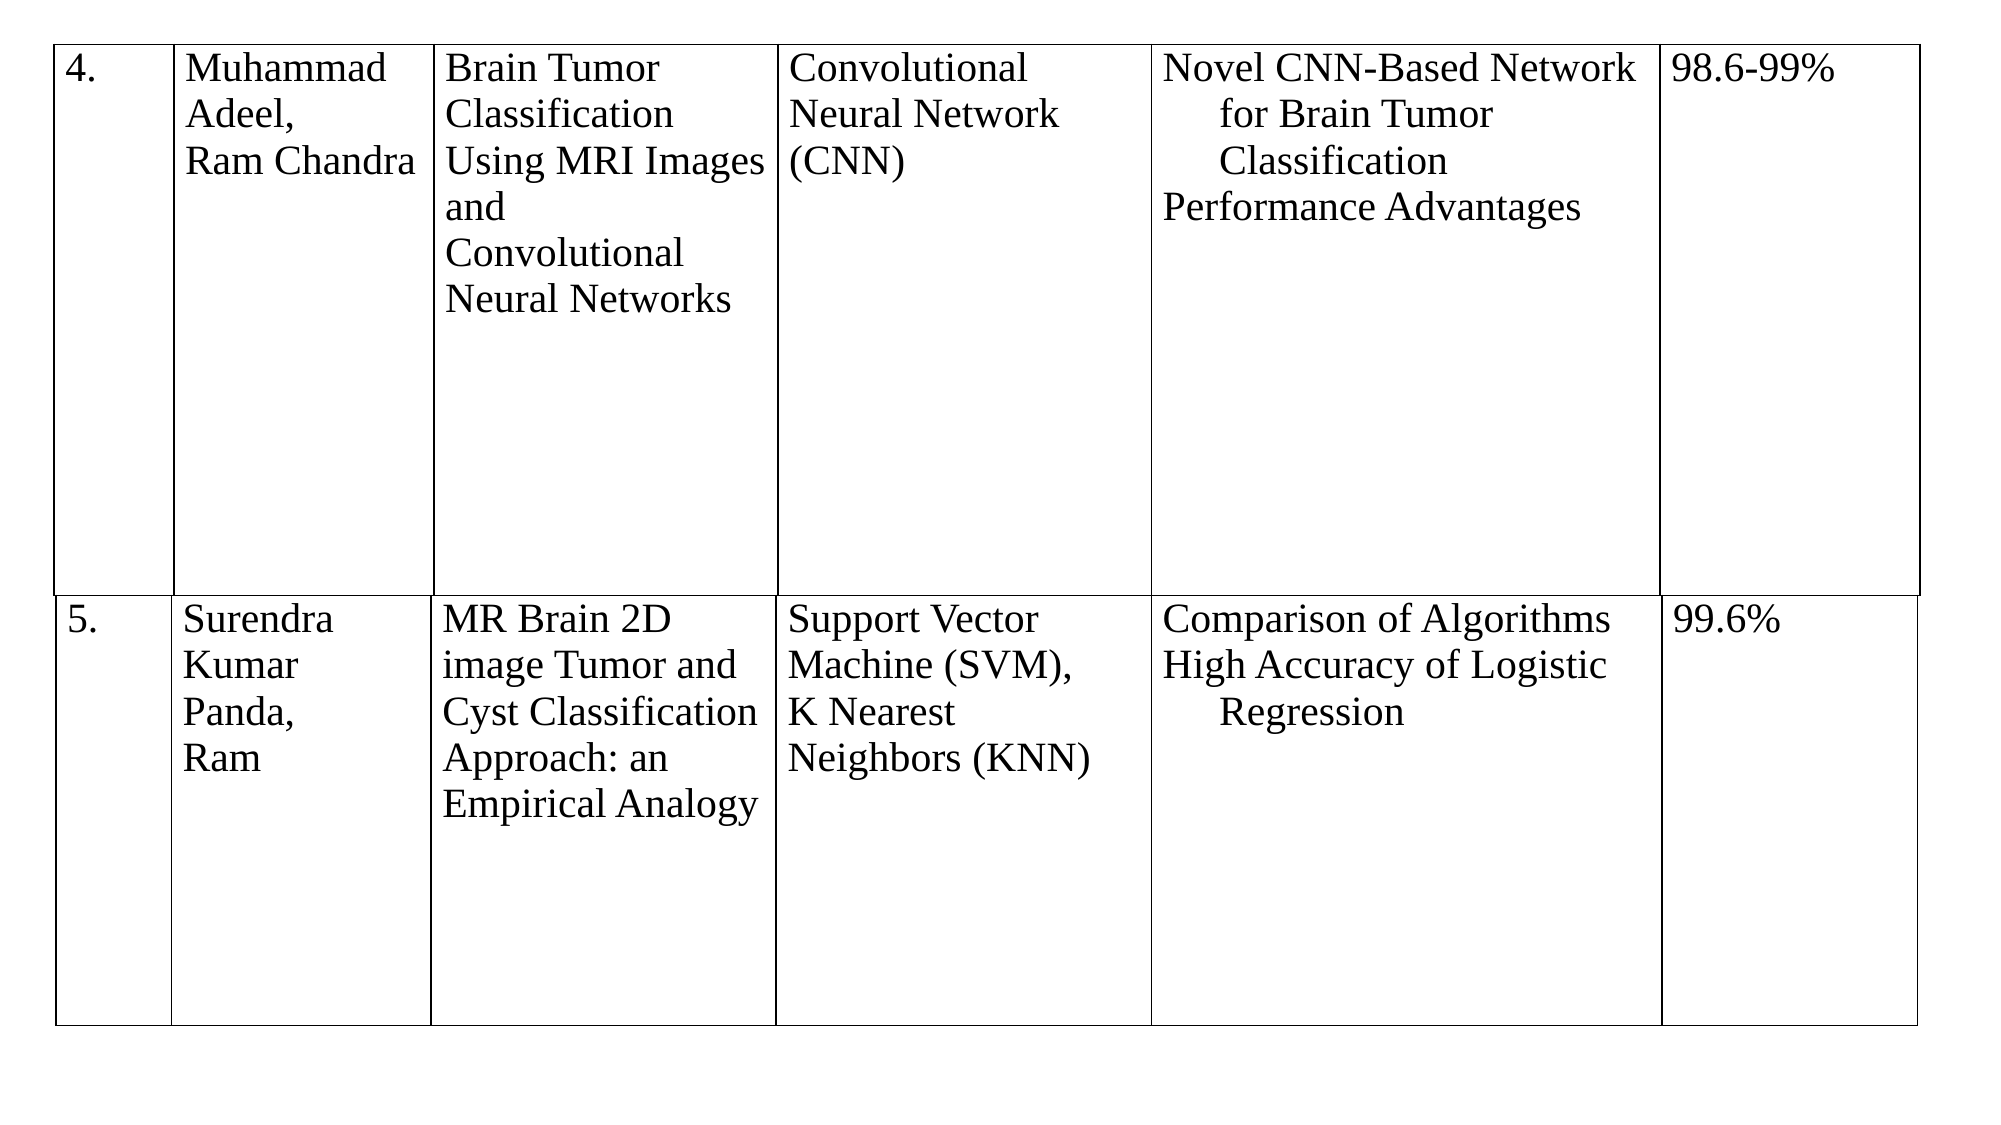

| 4. | Muhammad Adeel, Ram Chandra | Brain Tumor Classification Using MRI Images and Convolutional Neural Networks | Convolutional Neural Network (CNN) | Novel CNN-Based Network for Brain Tumor Classification Performance Advantages | 98.6-99% |
| --- | --- | --- | --- | --- | --- |
| 5. | Surendra Kumar Panda, Ram | MR Brain 2D image Tumor and Cyst Classification Approach: an Empirical Analogy | Support Vector Machine (SVM), K Nearest Neighbors (KNN) | Comparison of Algorithms High Accuracy of Logistic Regression | 99.6% |
| --- | --- | --- | --- | --- | --- |